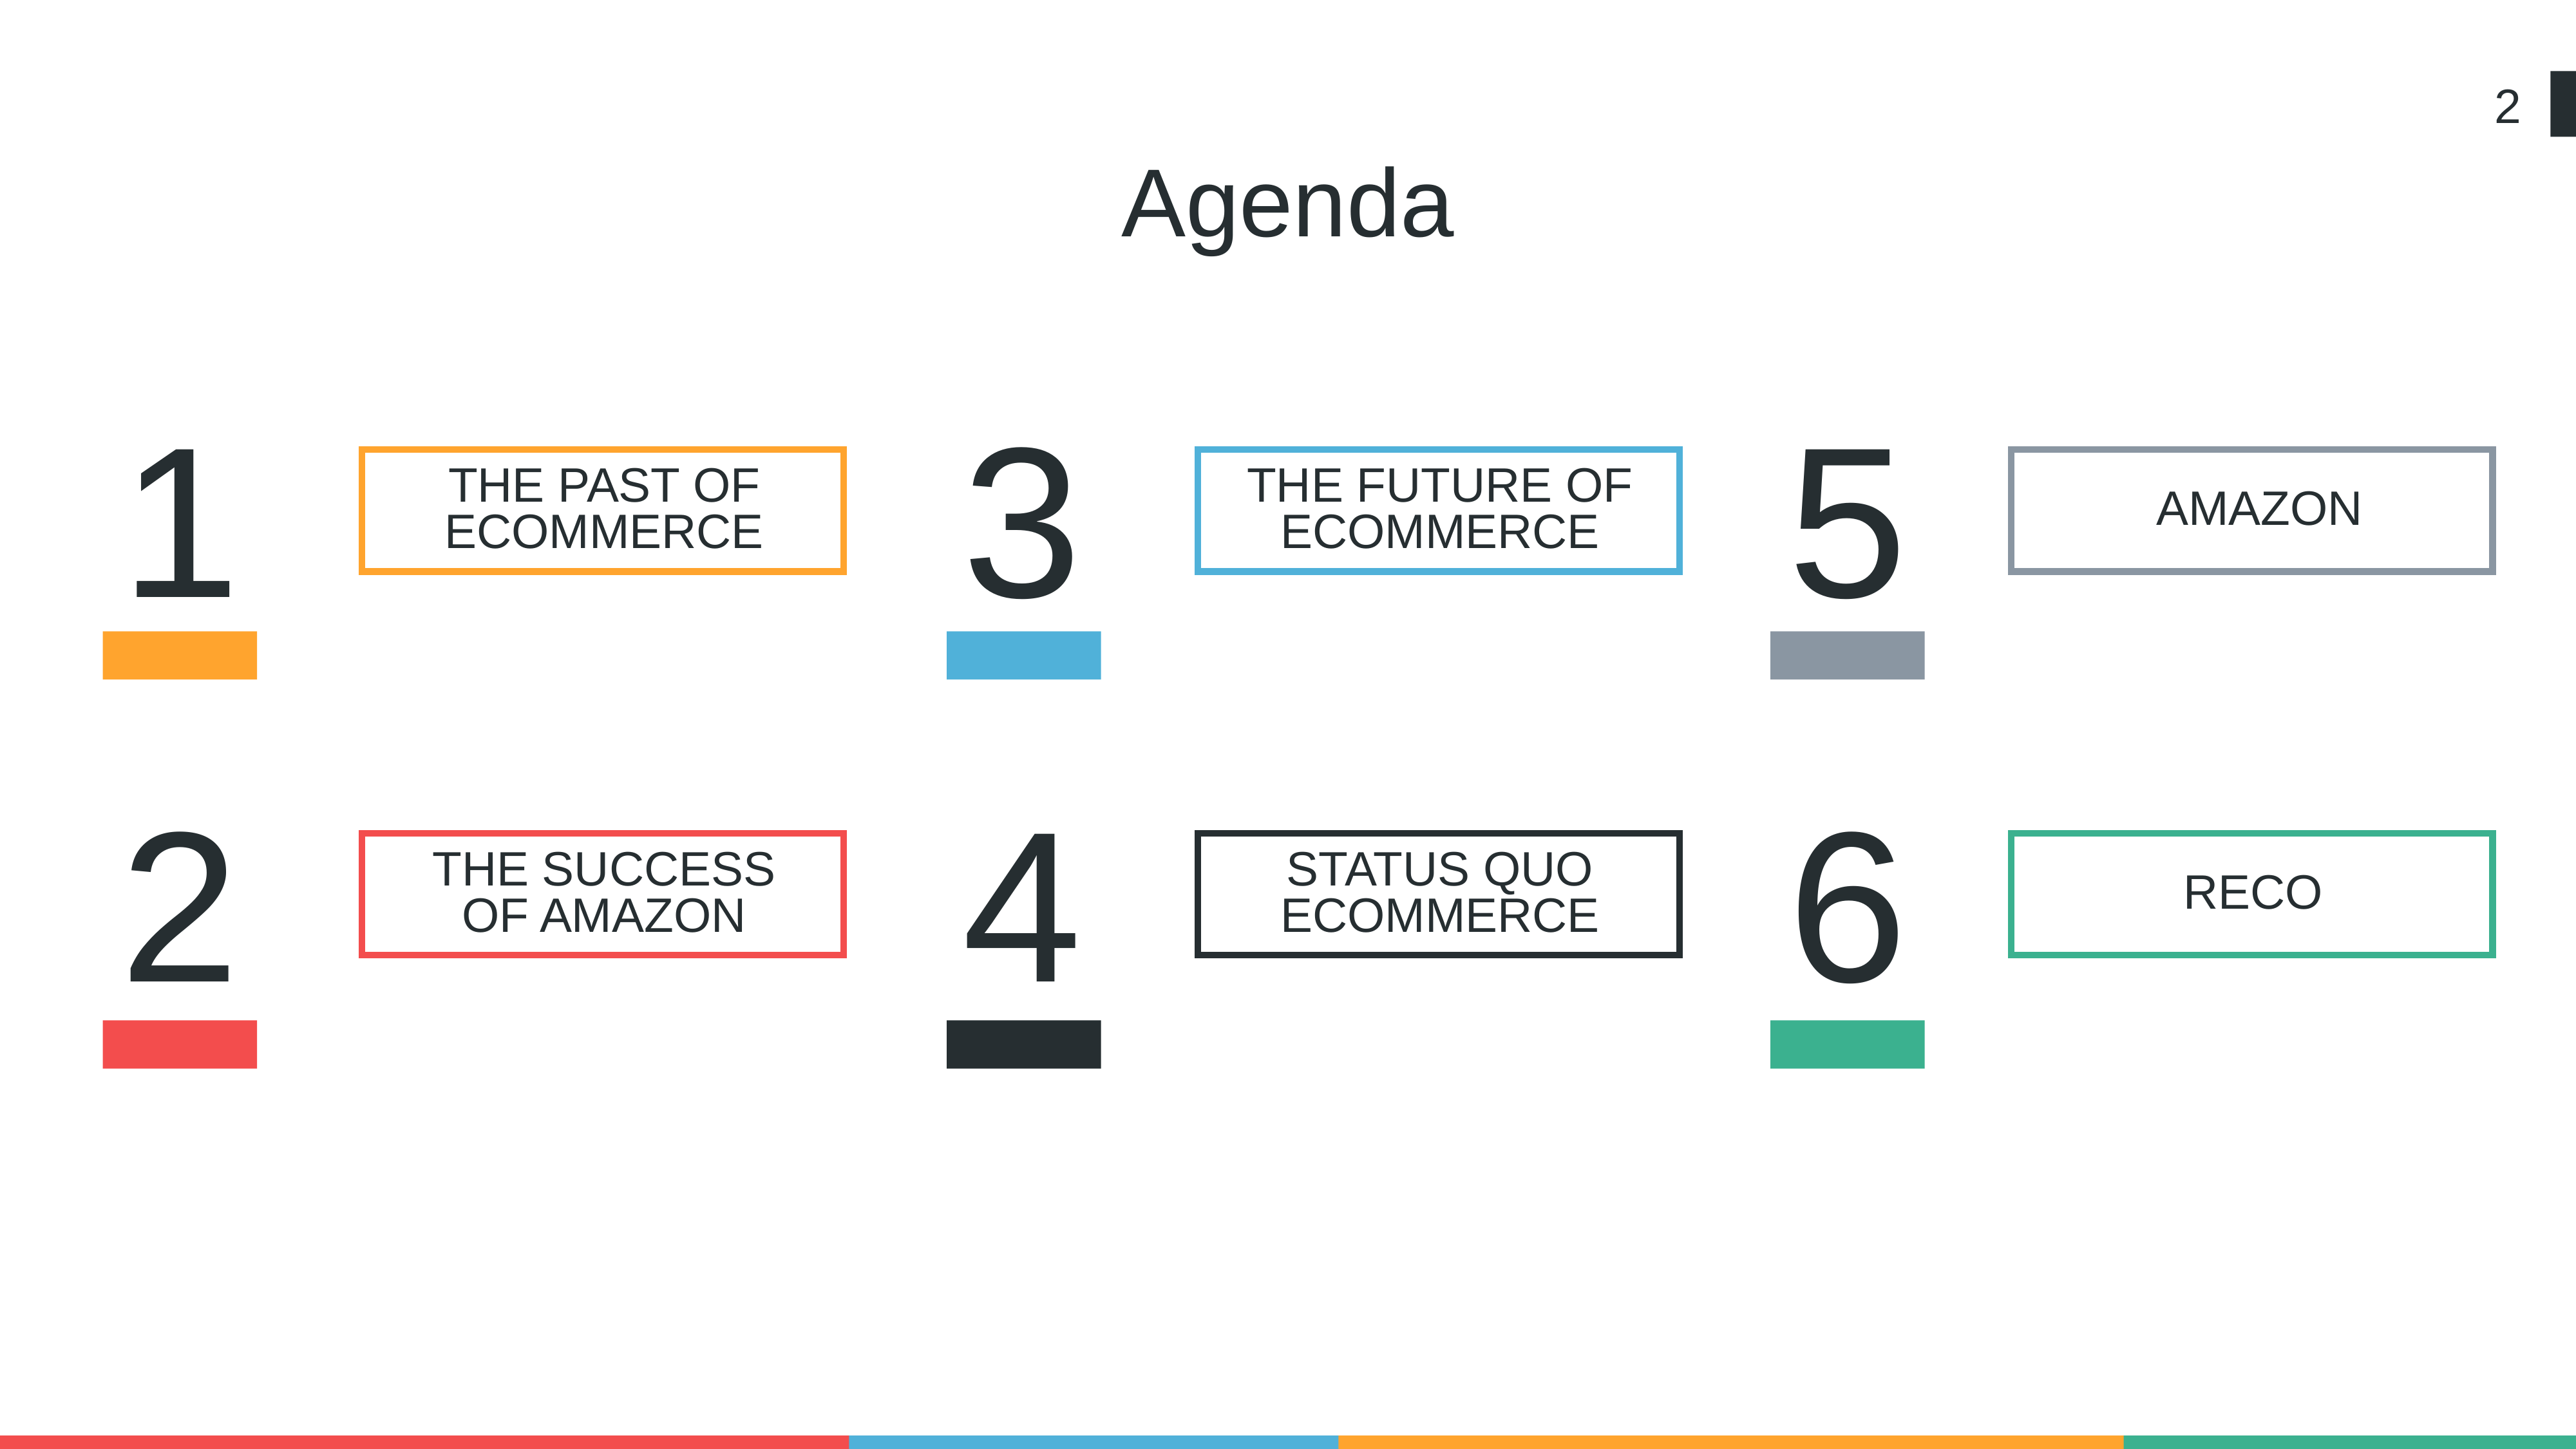

2
Agenda
1
3
5

THE PAST OF eCommerce
THE FUTURE OF ECOMMERCE
 AMAZON

2
4
6

The success of amazon
STATUS QUO ECOMMERCE
RECO